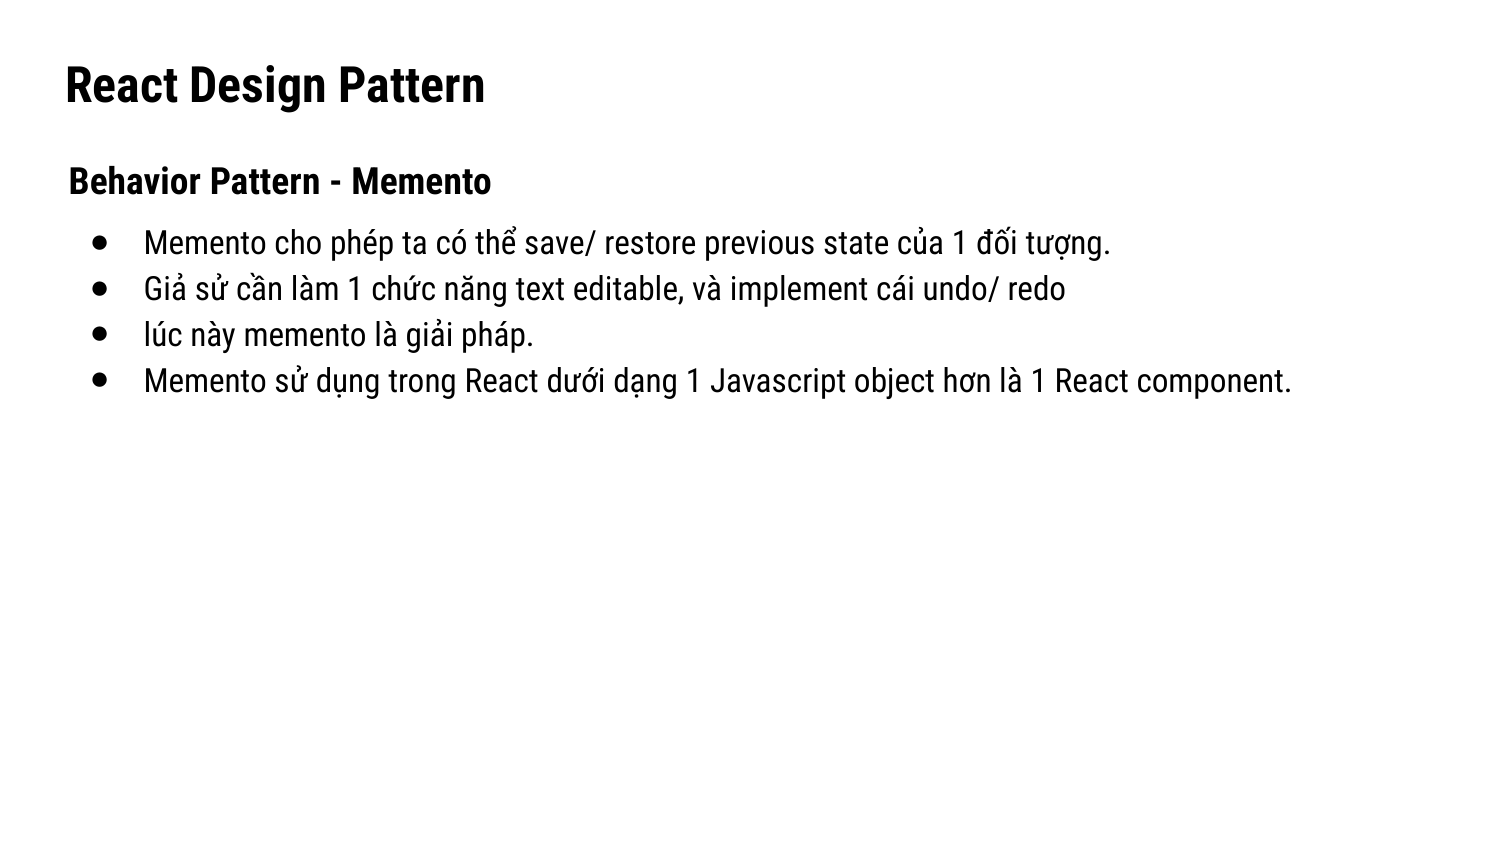

# React Design Pattern
Behavior Pattern - Memento
Memento cho phép ta có thể save/ restore previous state của 1 đối tượng.
Giả sử cần làm 1 chức năng text editable, và implement cái undo/ redo
lúc này memento là giải pháp.
Memento sử dụng trong React dưới dạng 1 Javascript object hơn là 1 React component.